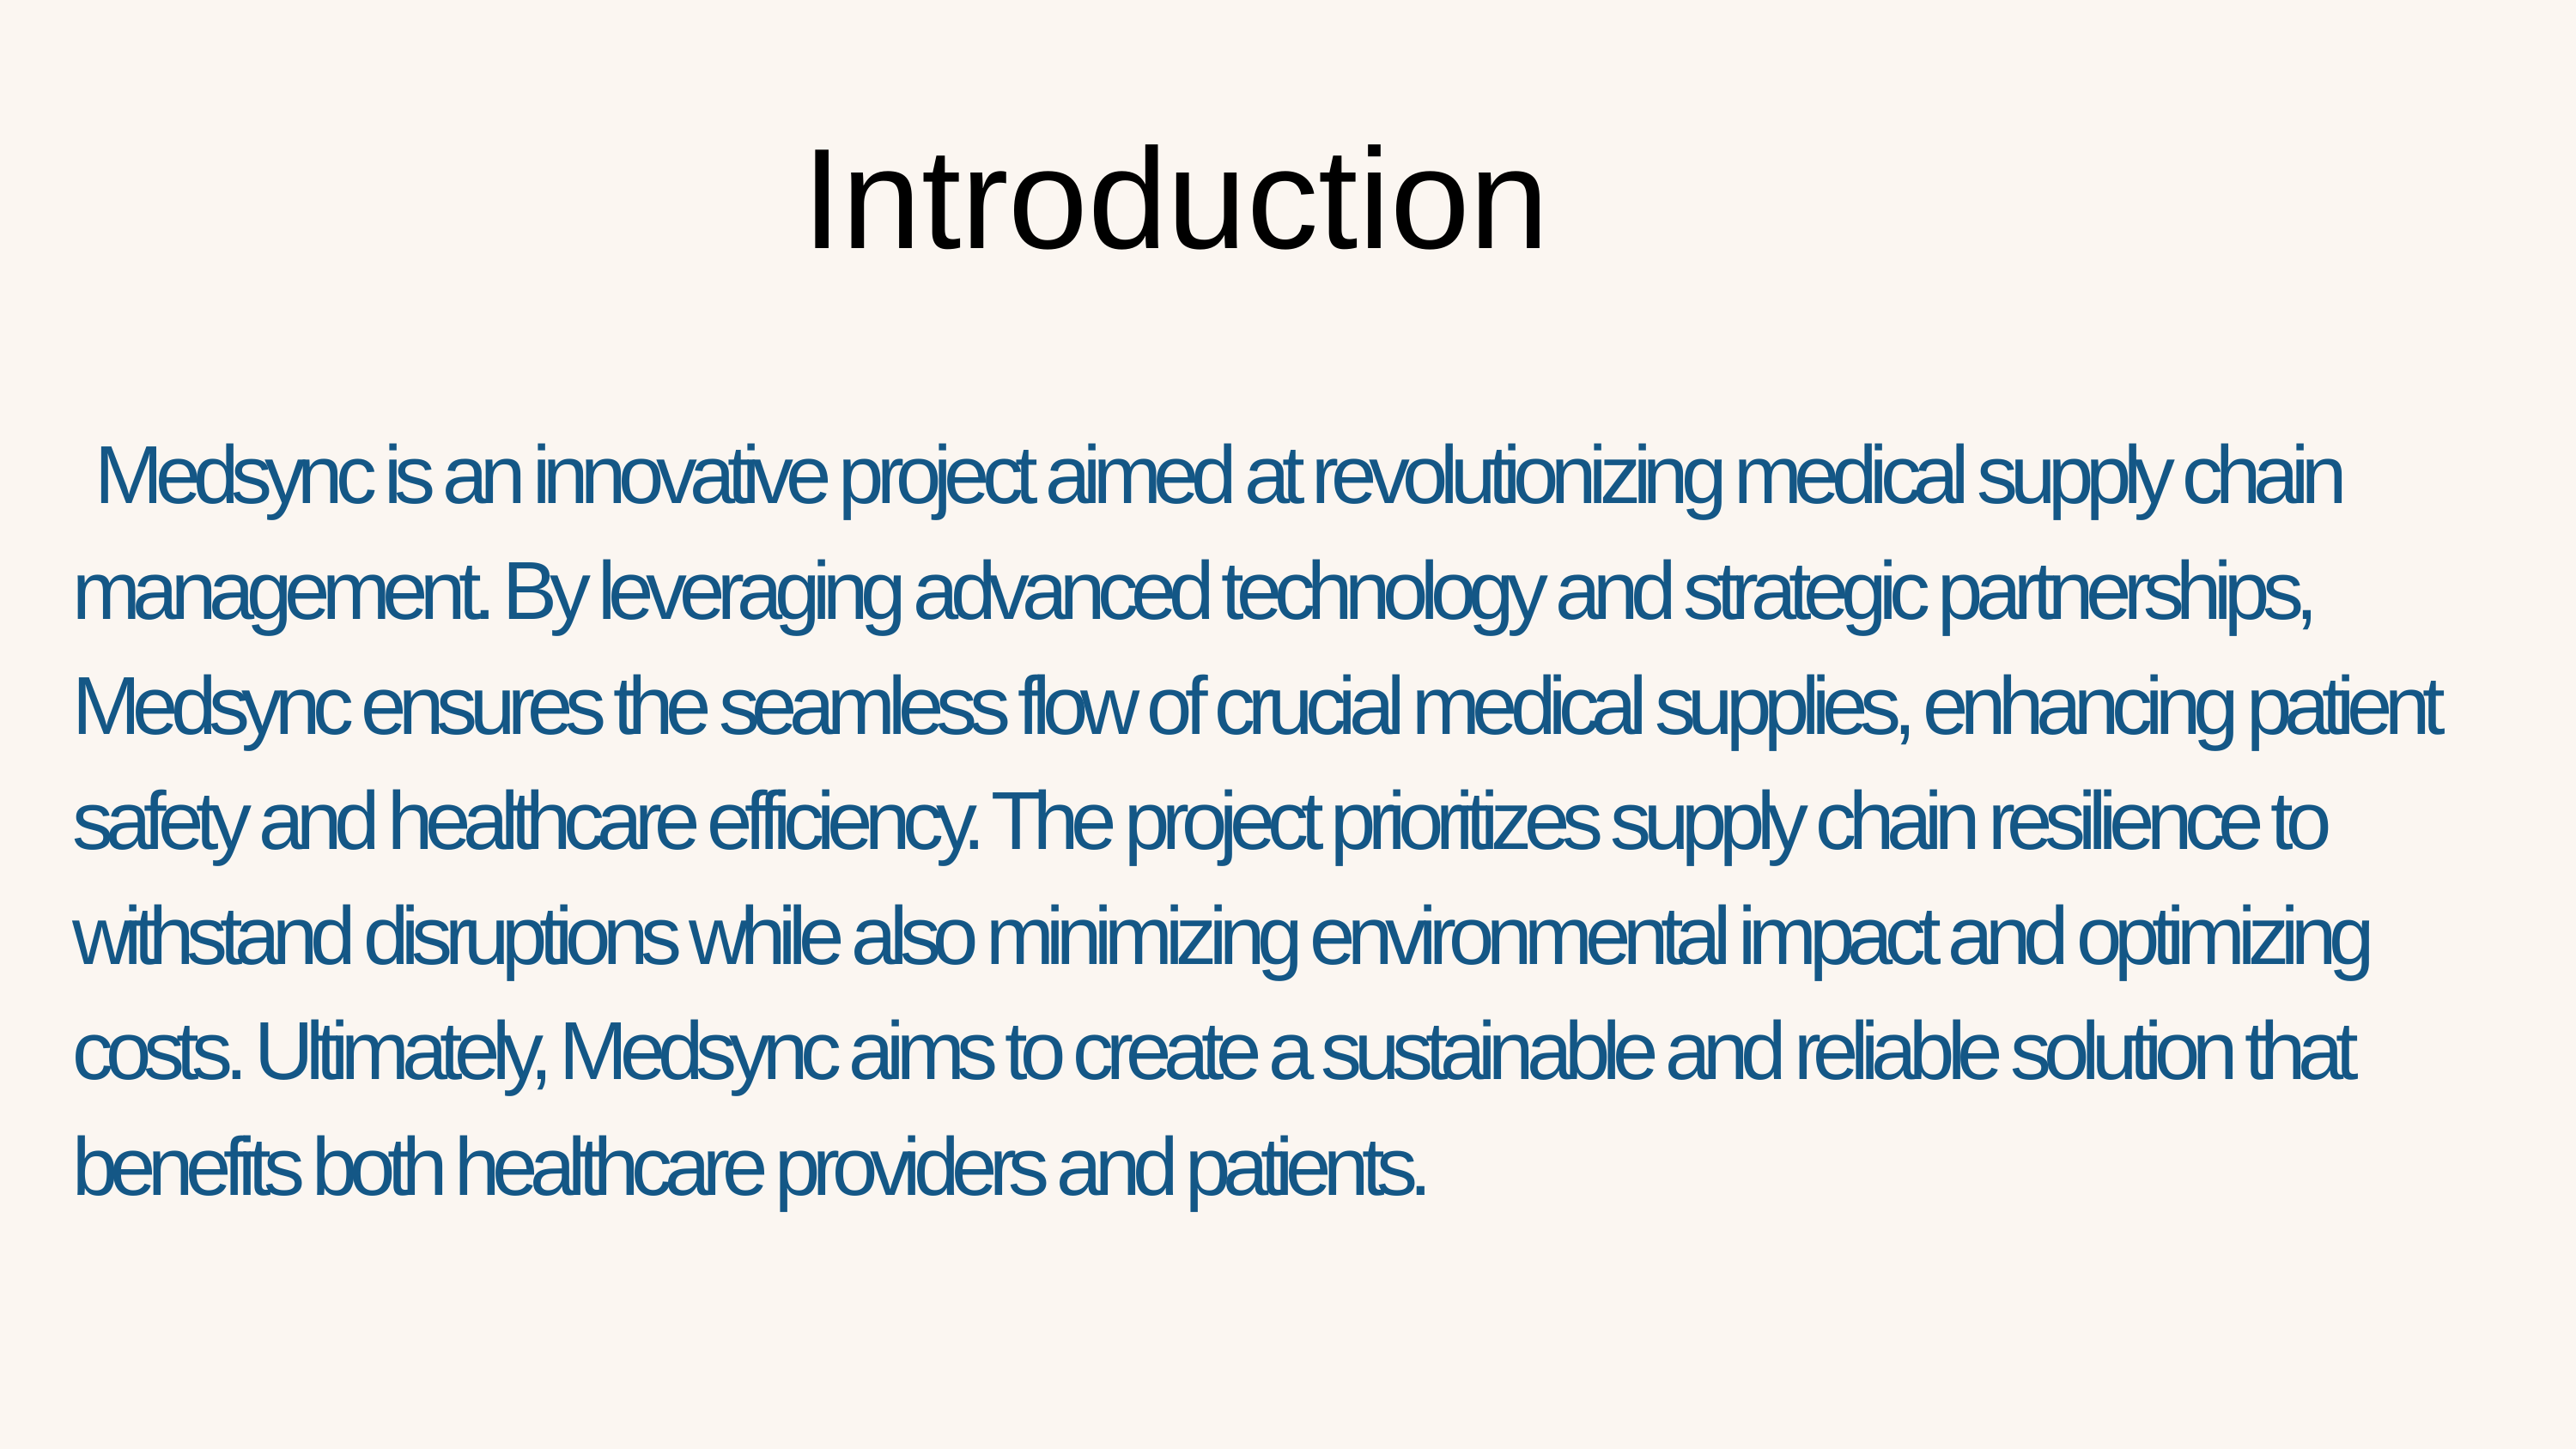

Introduction
 Medsync is an innovative project aimed at revolutionizing medical supply chain management. By leveraging advanced technology and strategic partnerships, Medsync ensures the seamless flow of crucial medical supplies, enhancing patient safety and healthcare efficiency. The project prioritizes supply chain resilience to withstand disruptions while also minimizing environmental impact and optimizing costs. Ultimately, Medsync aims to create a sustainable and reliable solution that benefits both healthcare providers and patients.